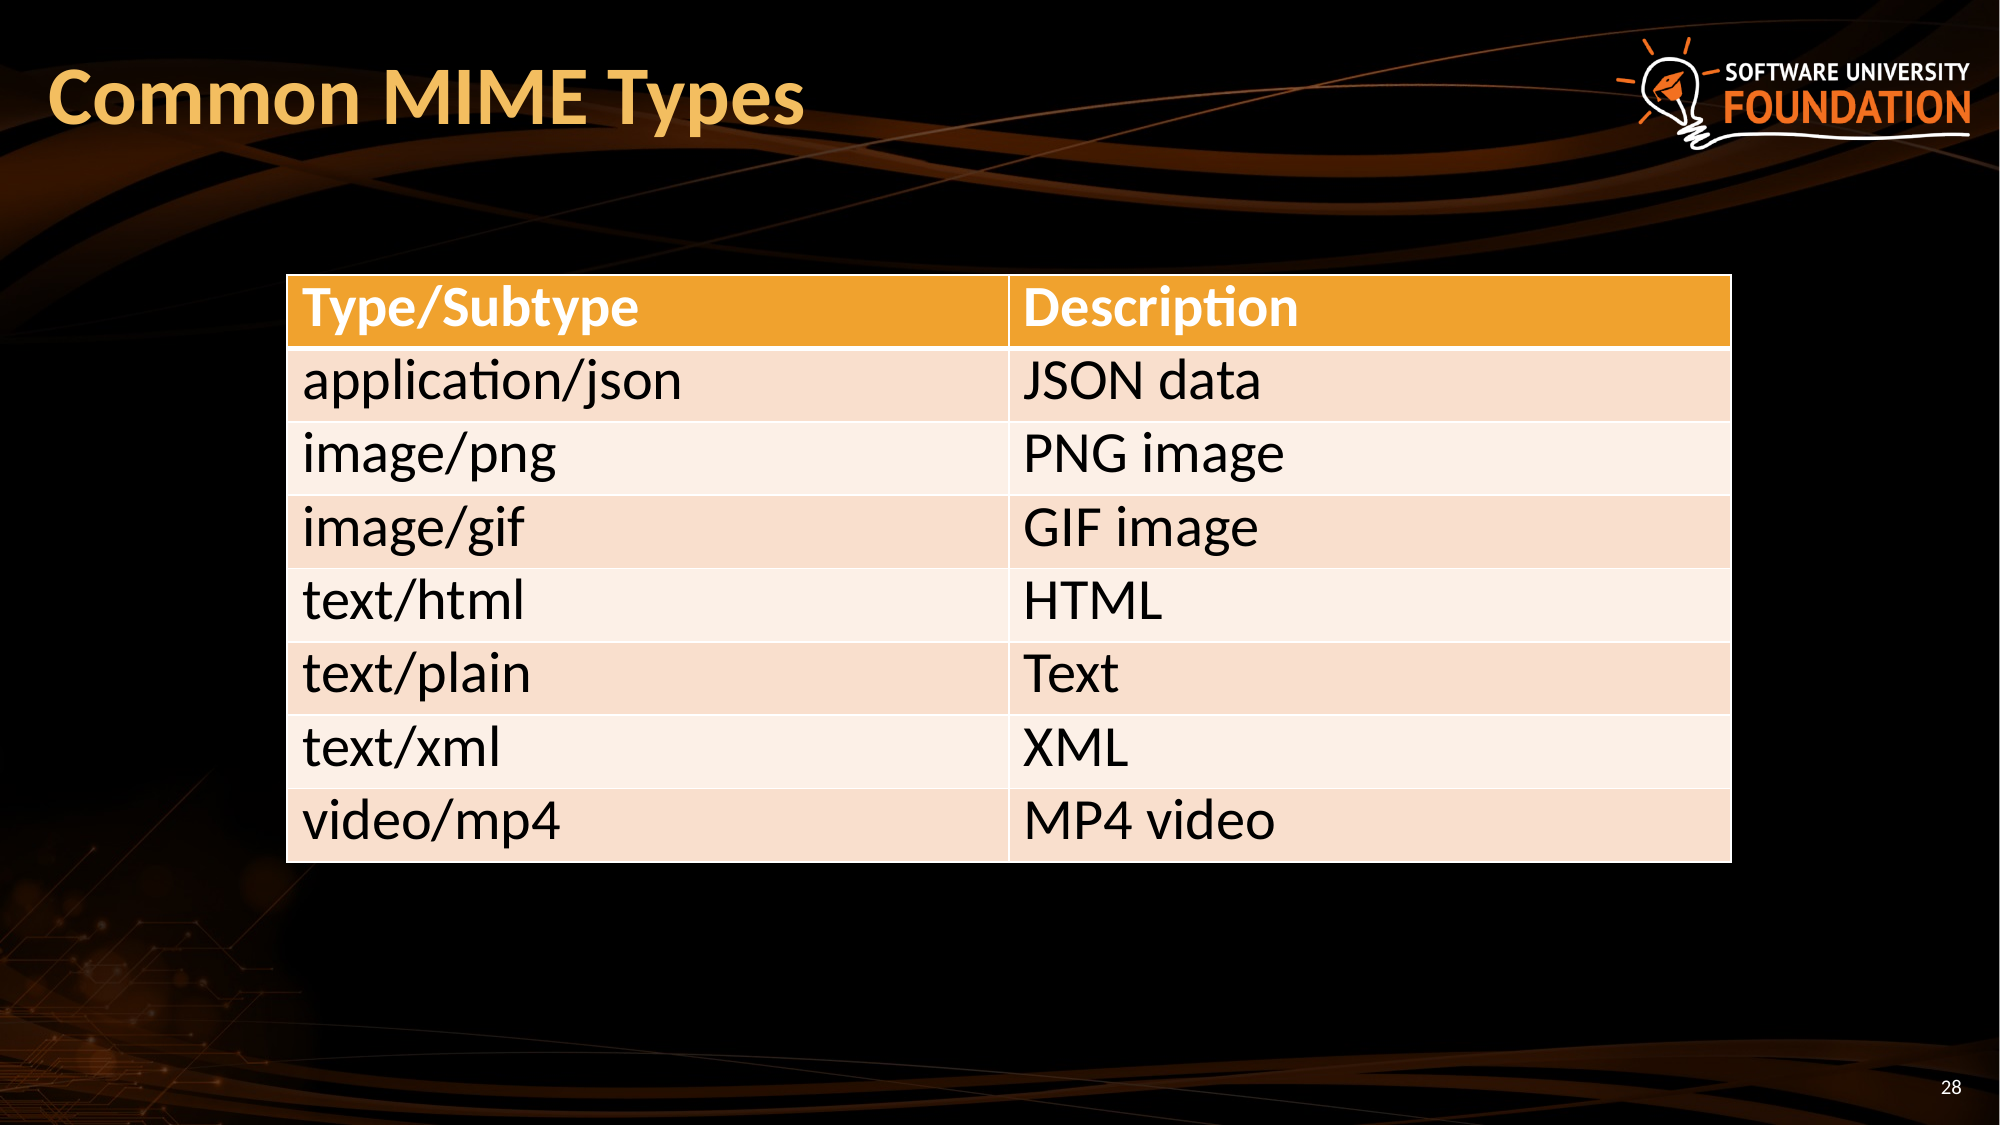

# Common MIME Types
| Type/Subtype | Description |
| --- | --- |
| application/json | JSON data |
| image/png | PNG image |
| image/gif | GIF image |
| text/html | HTML |
| text/plain | Text |
| text/xml | XML |
| video/mp4 | MP4 video |
28